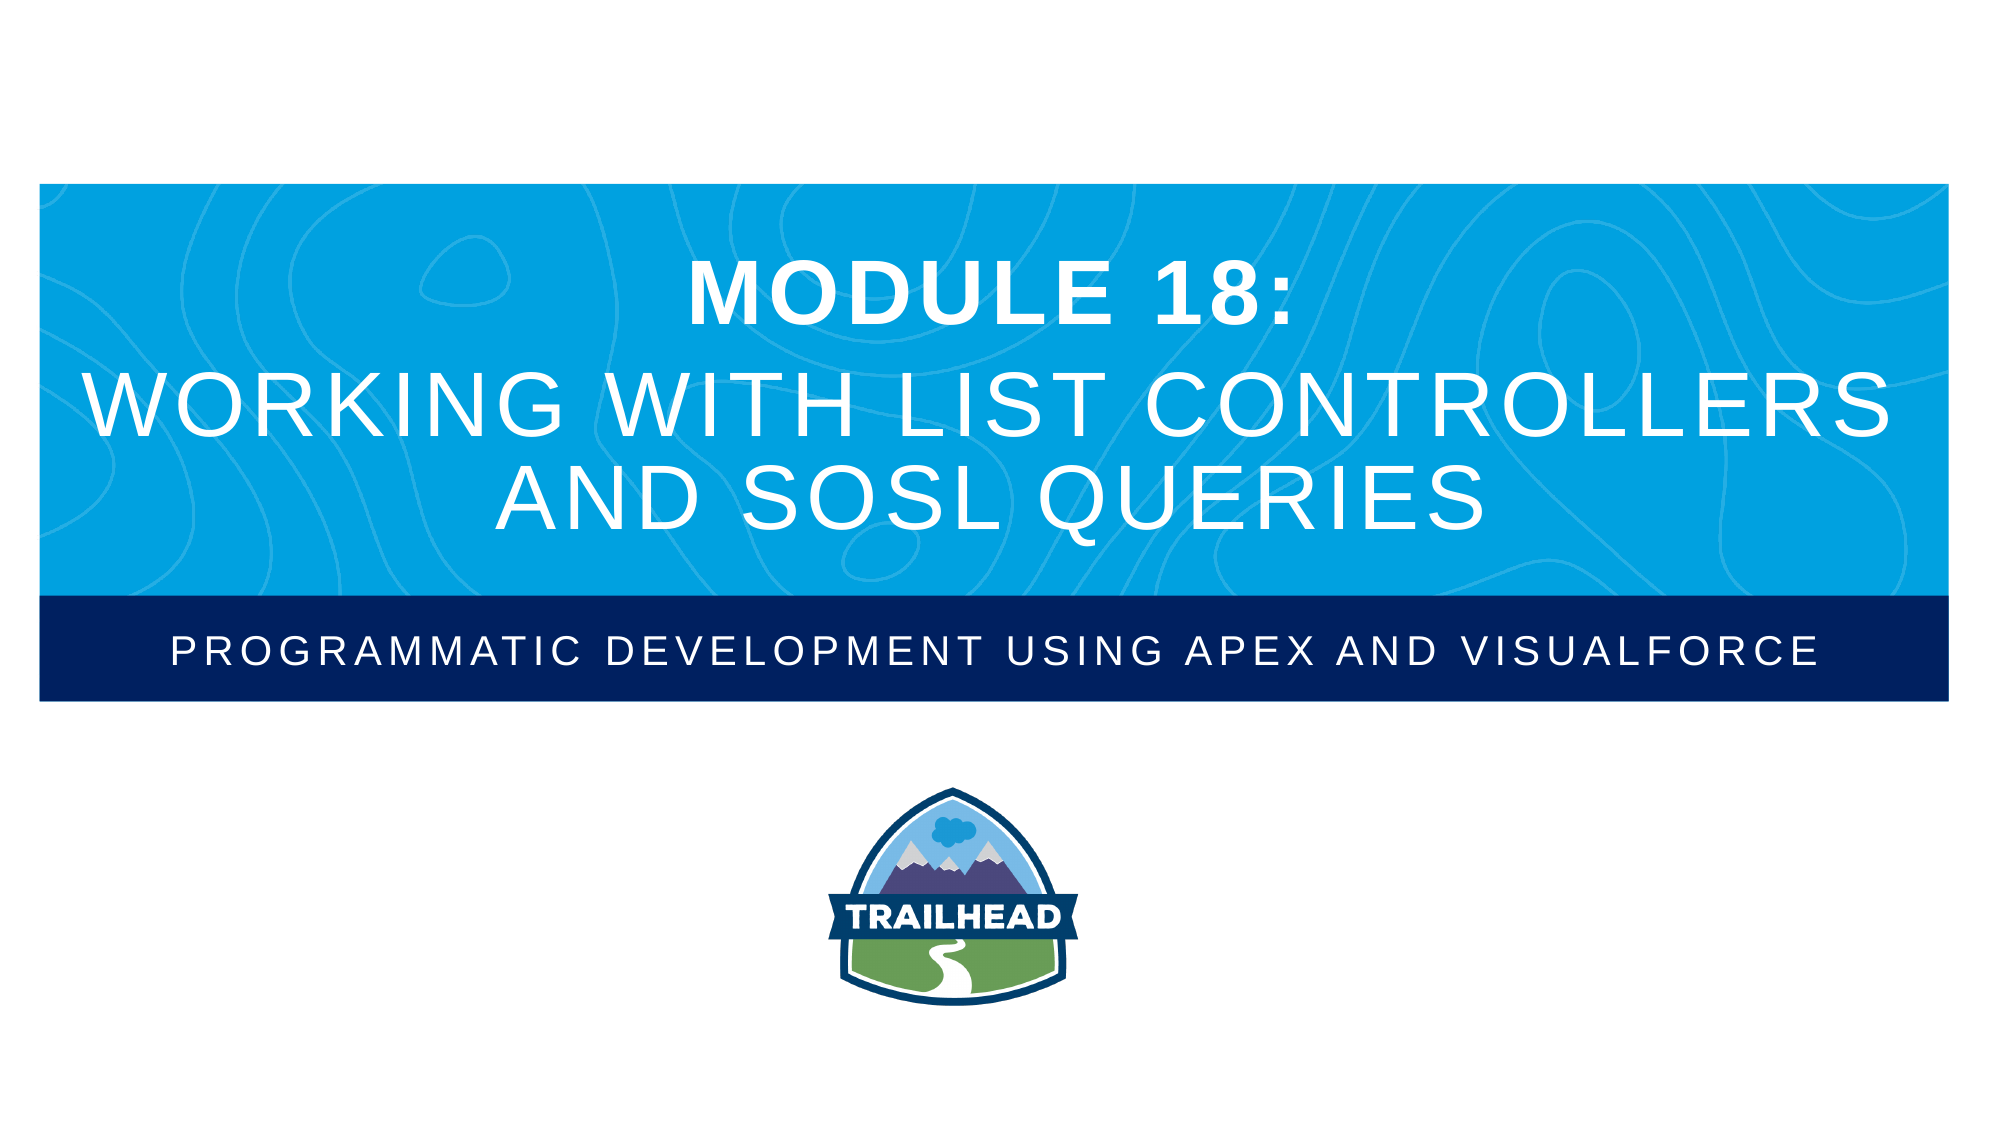

Module 18:
Working with List Controllers and SOSL Queries
Programmatic Development using Apex and Visualforce